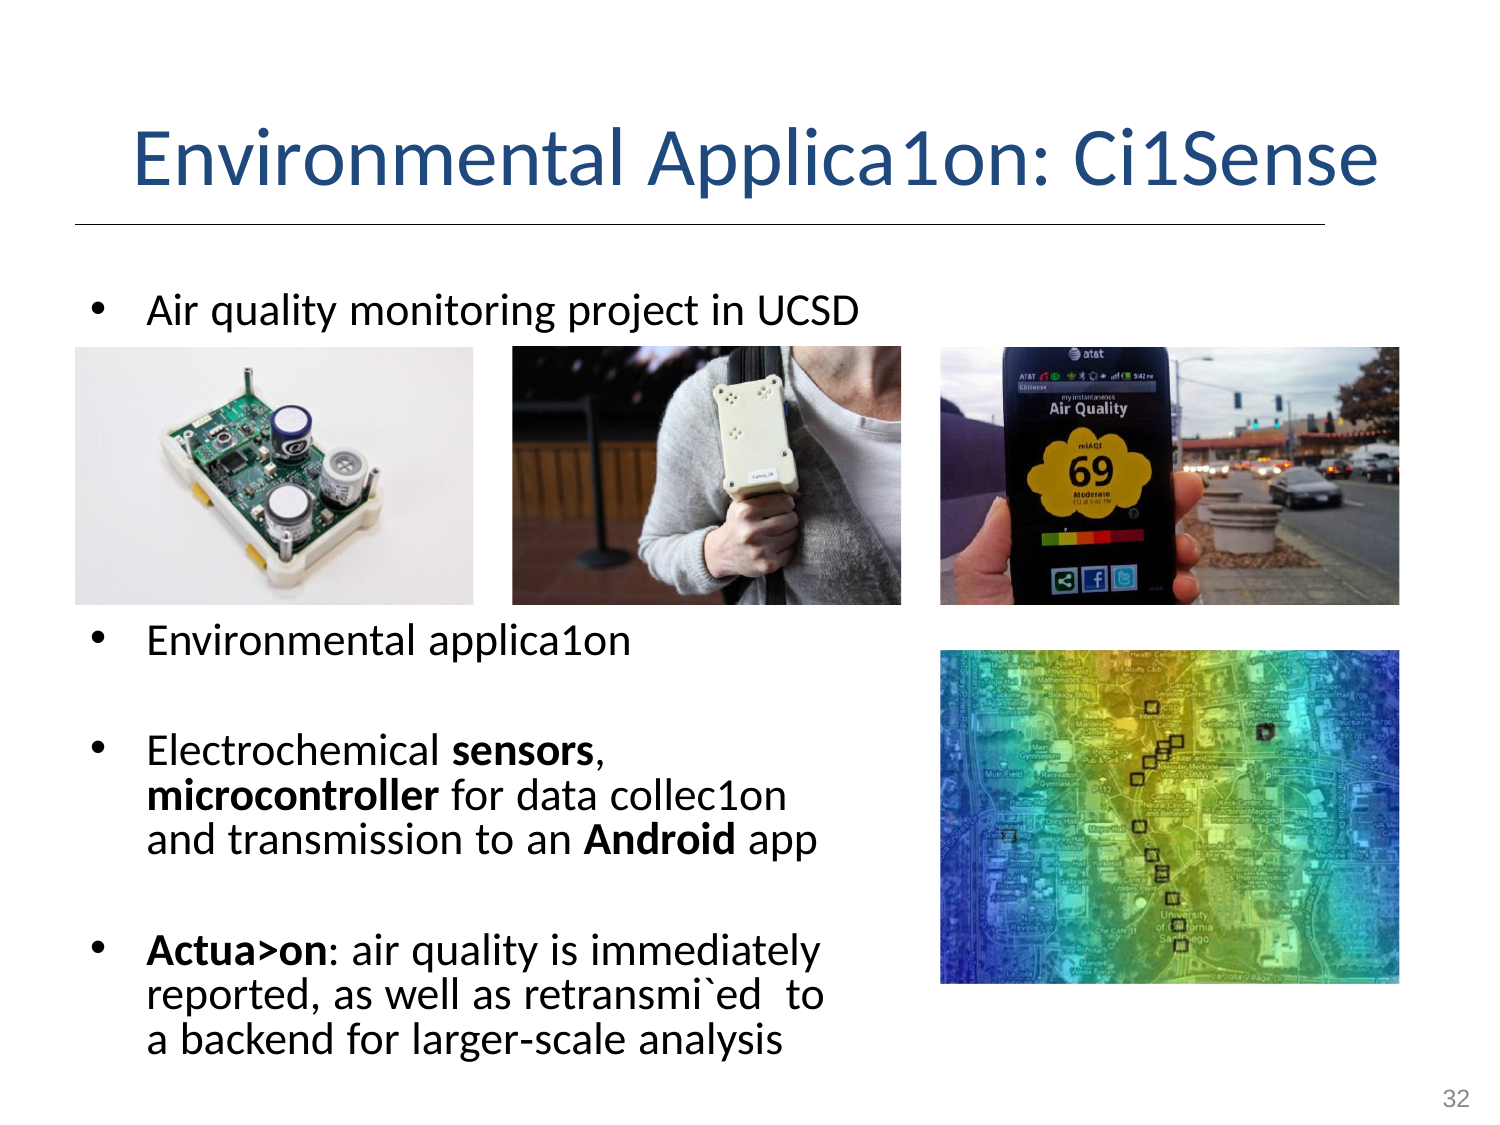

# Environmental Applica1on: Ci1Sense

Air quality monitoring project in UCSD CSE

Environmental applica1on

Electrochemical sensors, microcontroller for data collec1on and transmission to an Android app

Actua>on: air quality is immediately reported, as well as retransmi`ed  to a backend for larger‐scale analysis

32